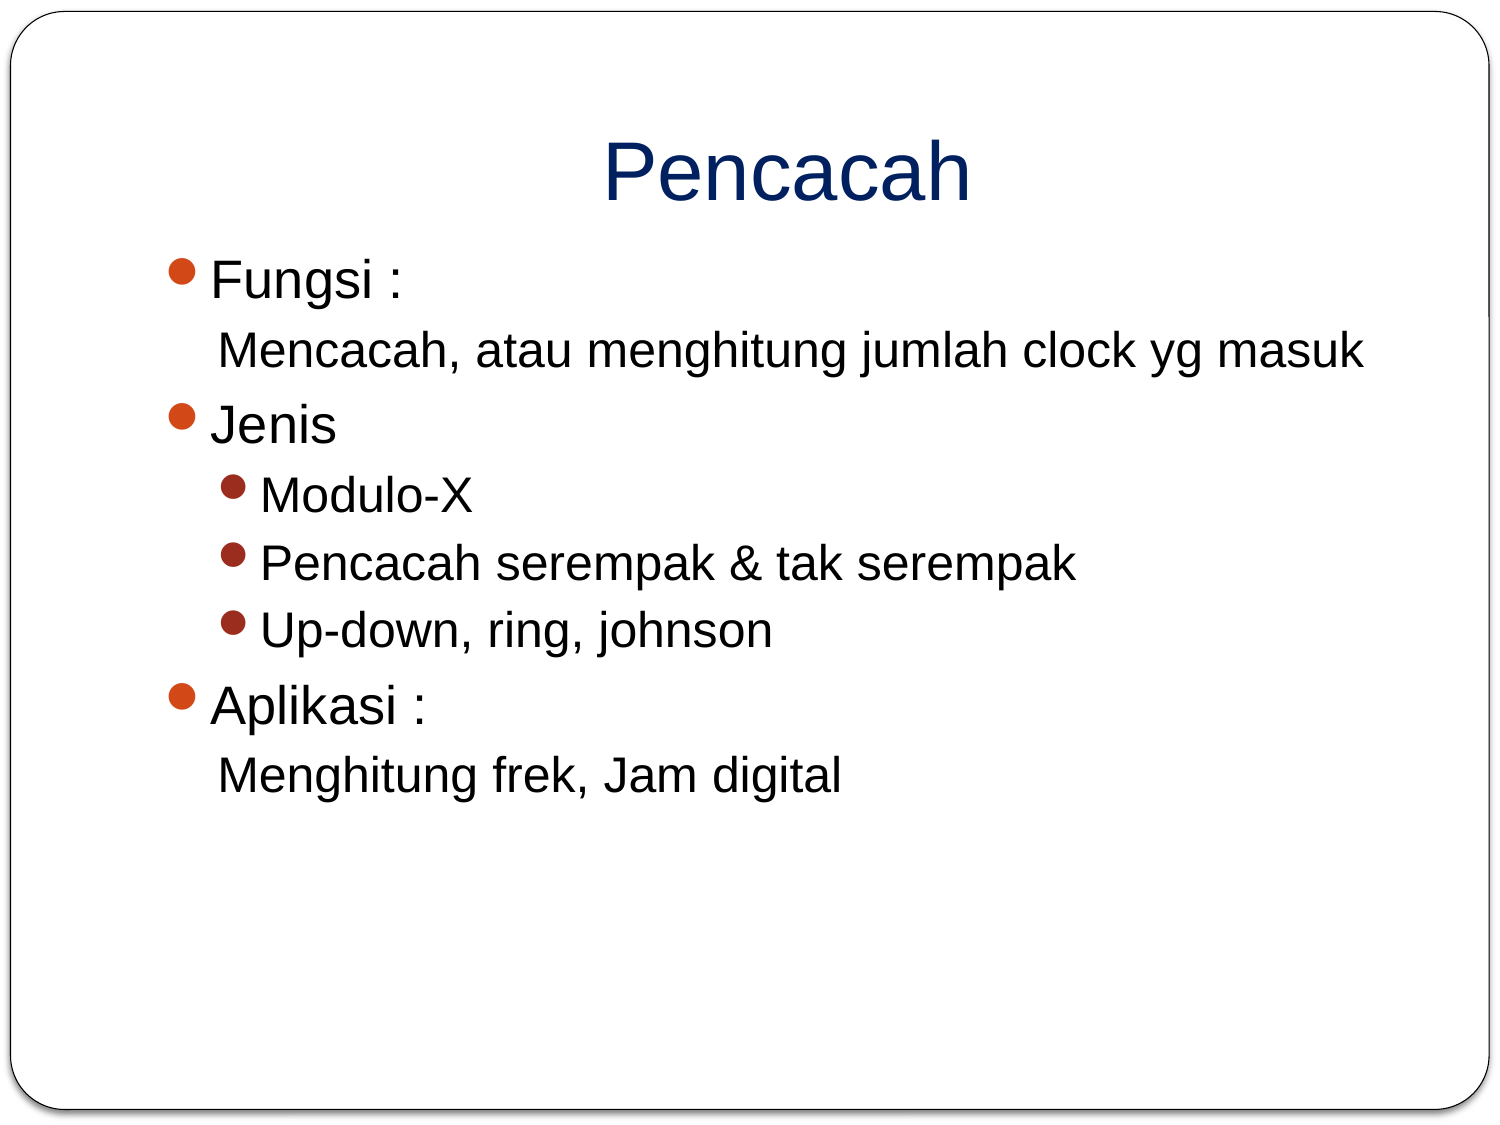

# Pencacah
Fungsi :
Mencacah, atau menghitung jumlah clock yg masuk
Jenis
Modulo-X
Pencacah serempak & tak serempak
Up-down, ring, johnson
Aplikasi :
Menghitung frek, Jam digital